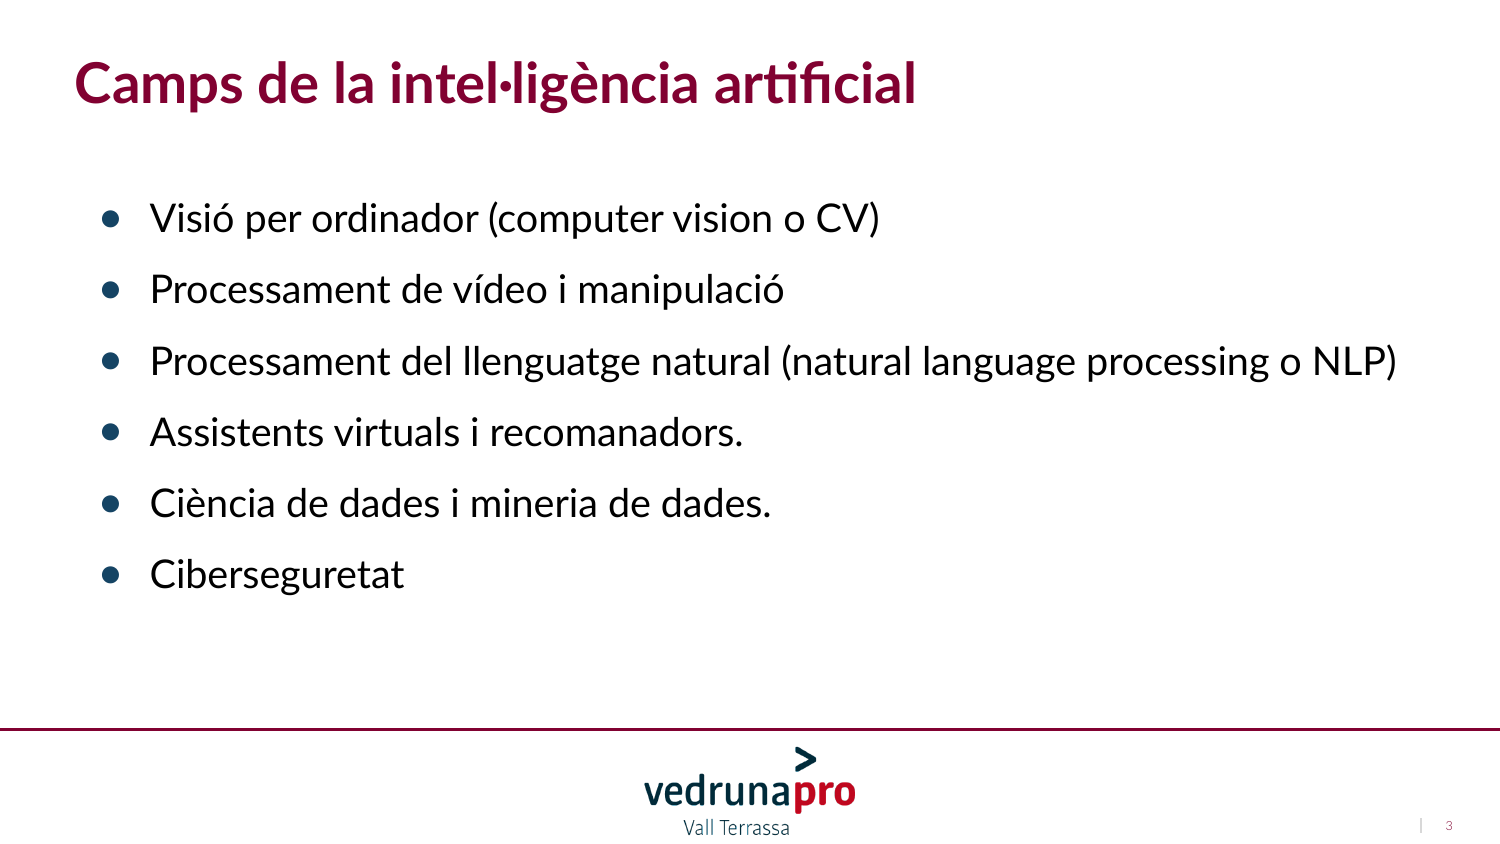

Camps de la intel·ligència artificial
Visió per ordinador (computer vision o CV)
Processament de vídeo i manipulació
Processament del llenguatge natural (natural language processing o NLP)
Assistents virtuals i recomanadors.
Ciència de dades i mineria de dades.
Ciberseguretat